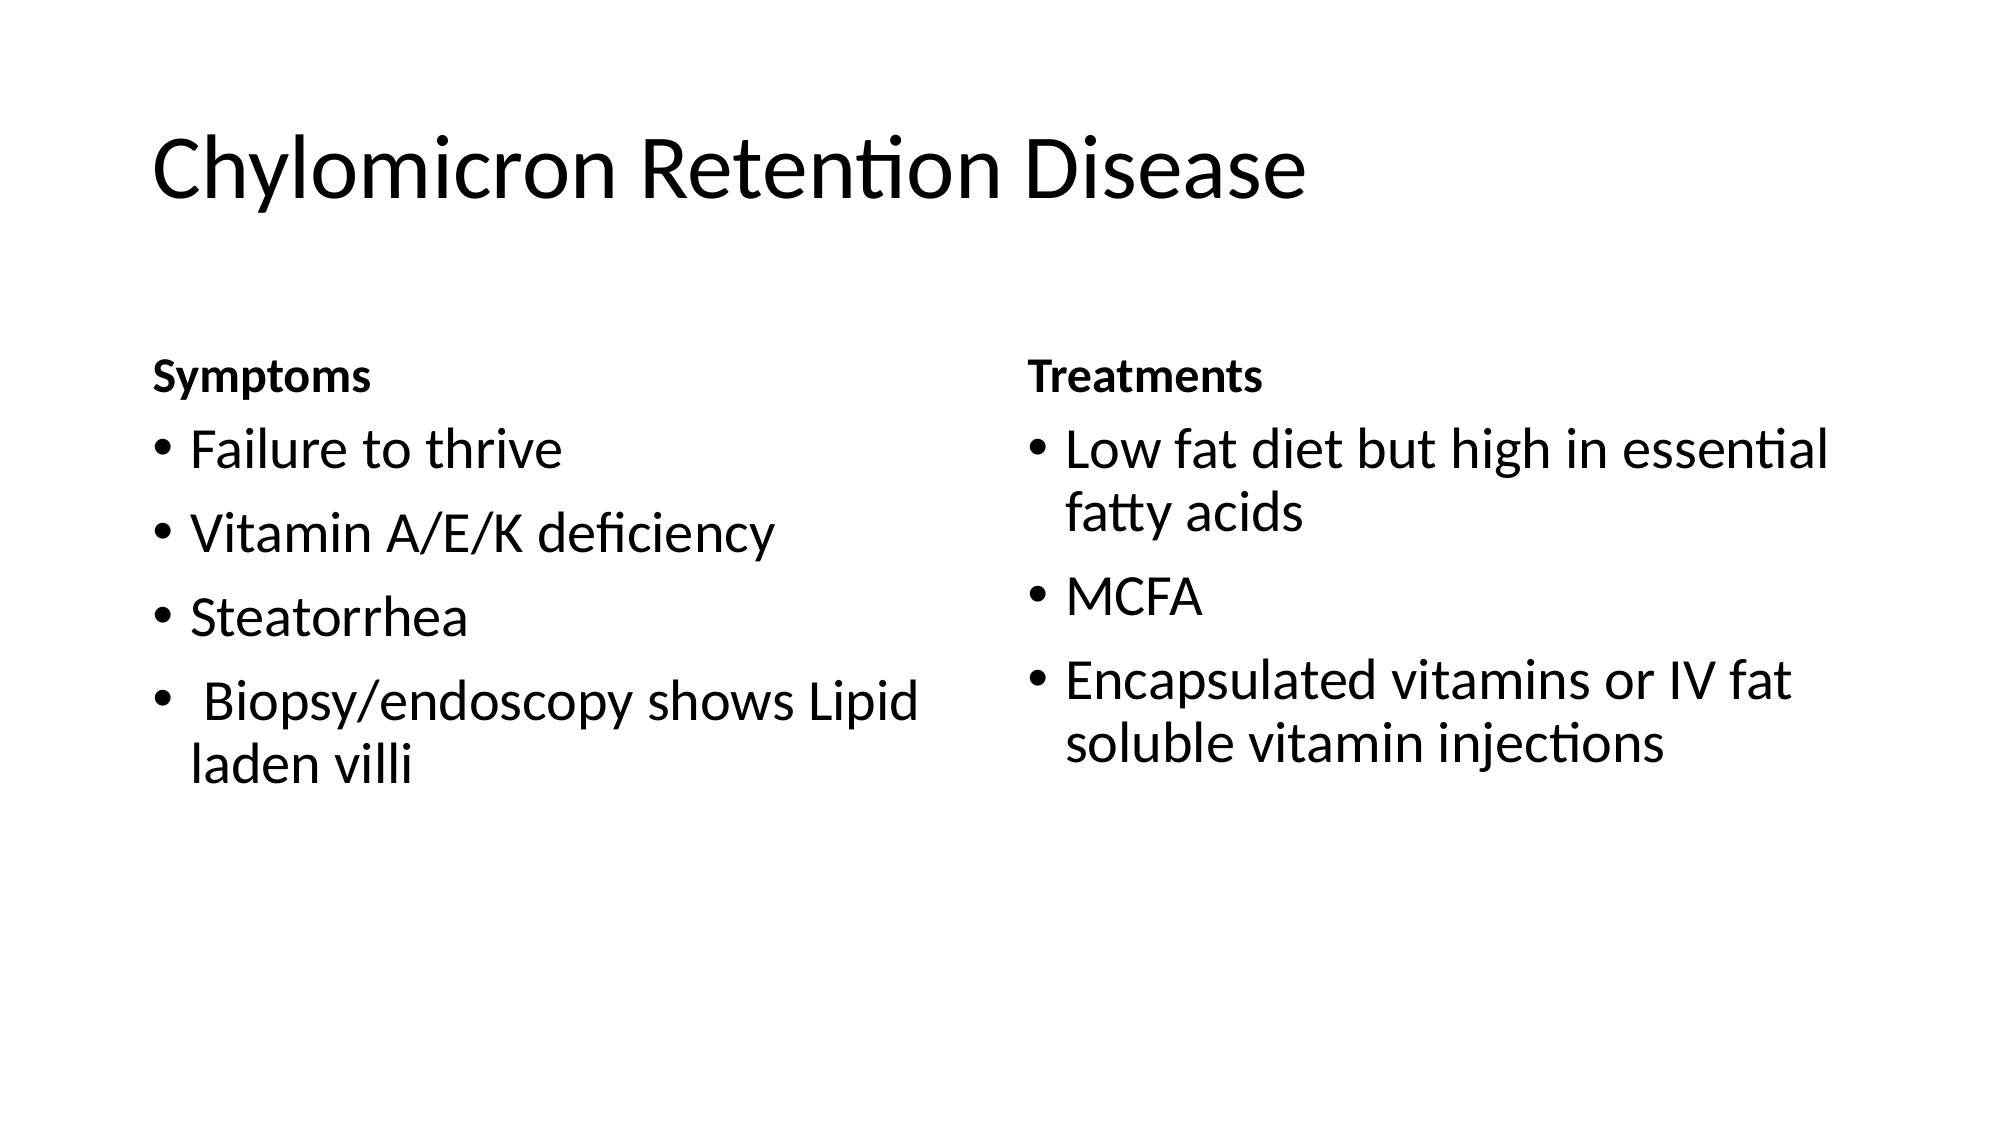

# Chylomicron Retention Disease
Symptoms
Treatments
Failure to thrive
Vitamin A/E/K deficiency
Steatorrhea
 Biopsy/endoscopy shows Lipid laden villi
Low fat diet but high in essential fatty acids
MCFA
Encapsulated vitamins or IV fat soluble vitamin injections